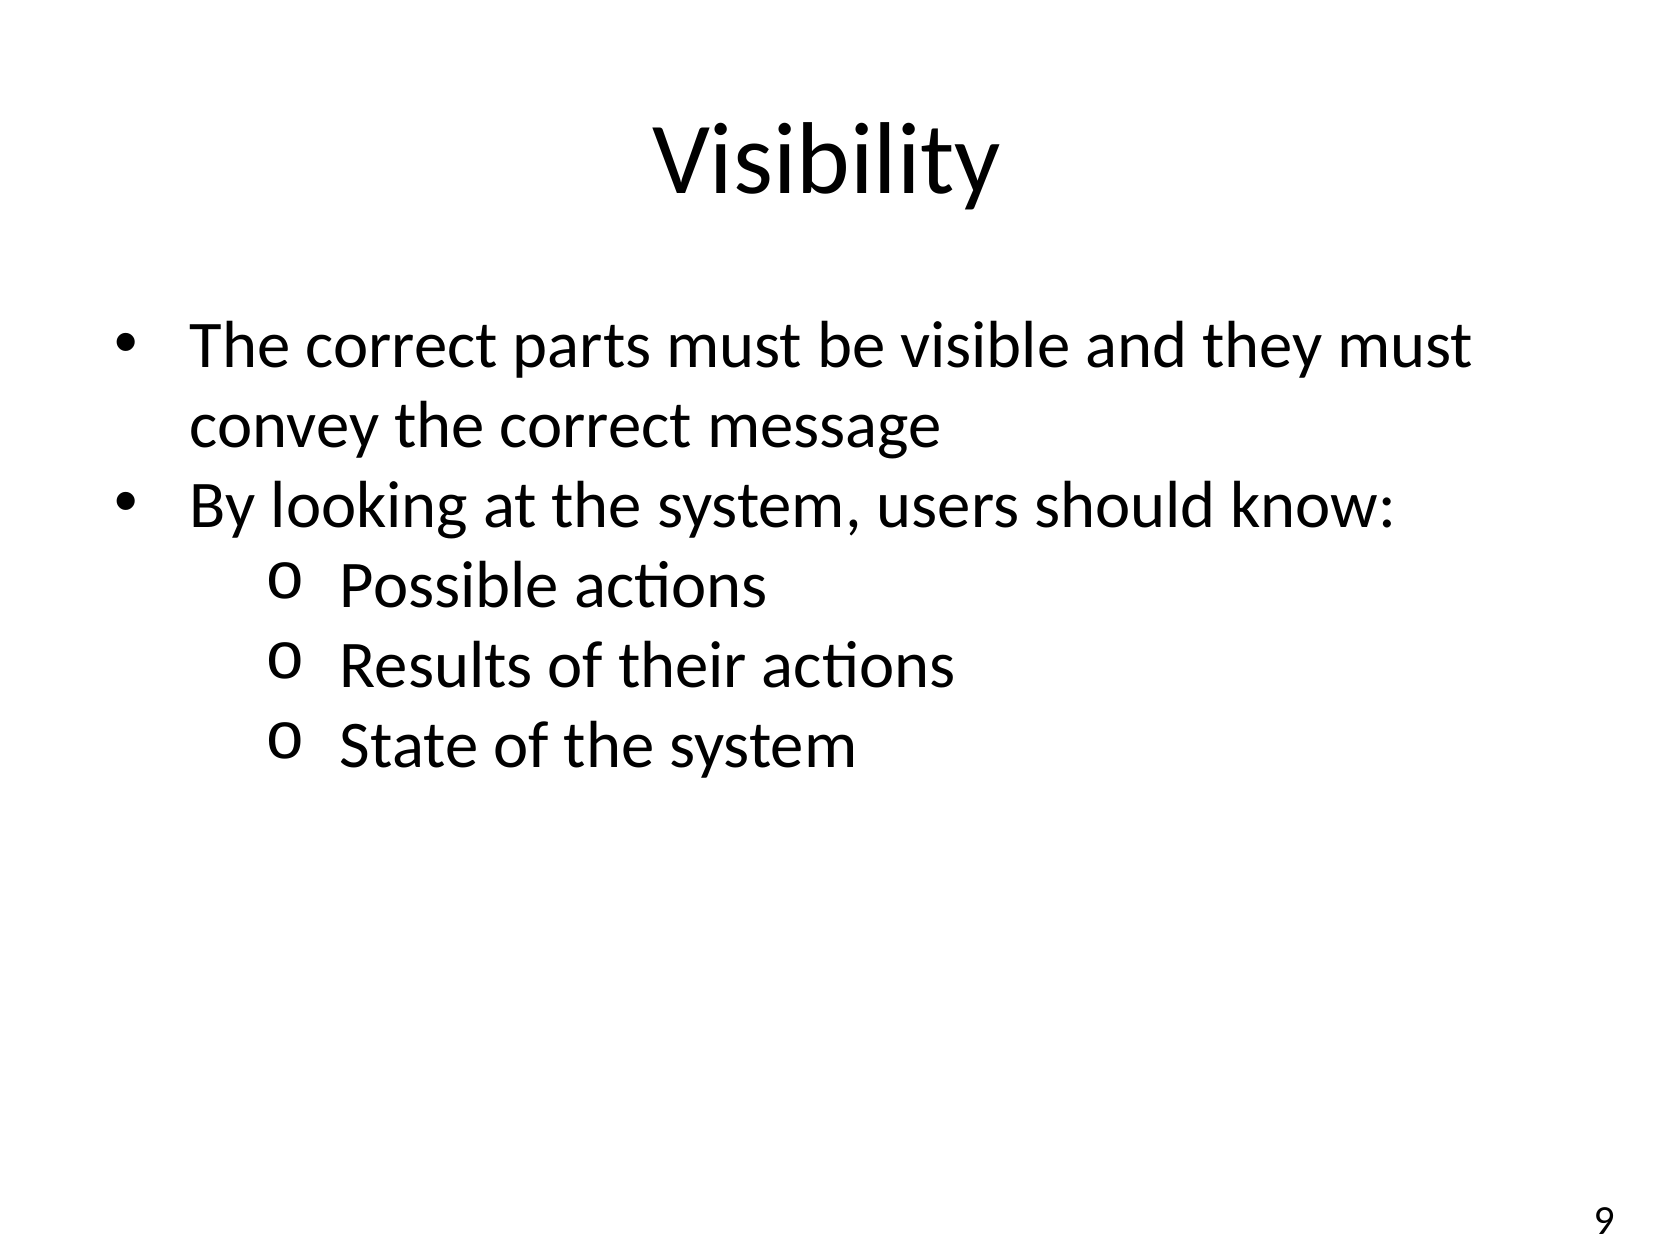

# Visibility
The correct parts must be visible and they must convey the correct message
By looking at the system, users should know:
Possible actions
Results of their actions
State of the system

9